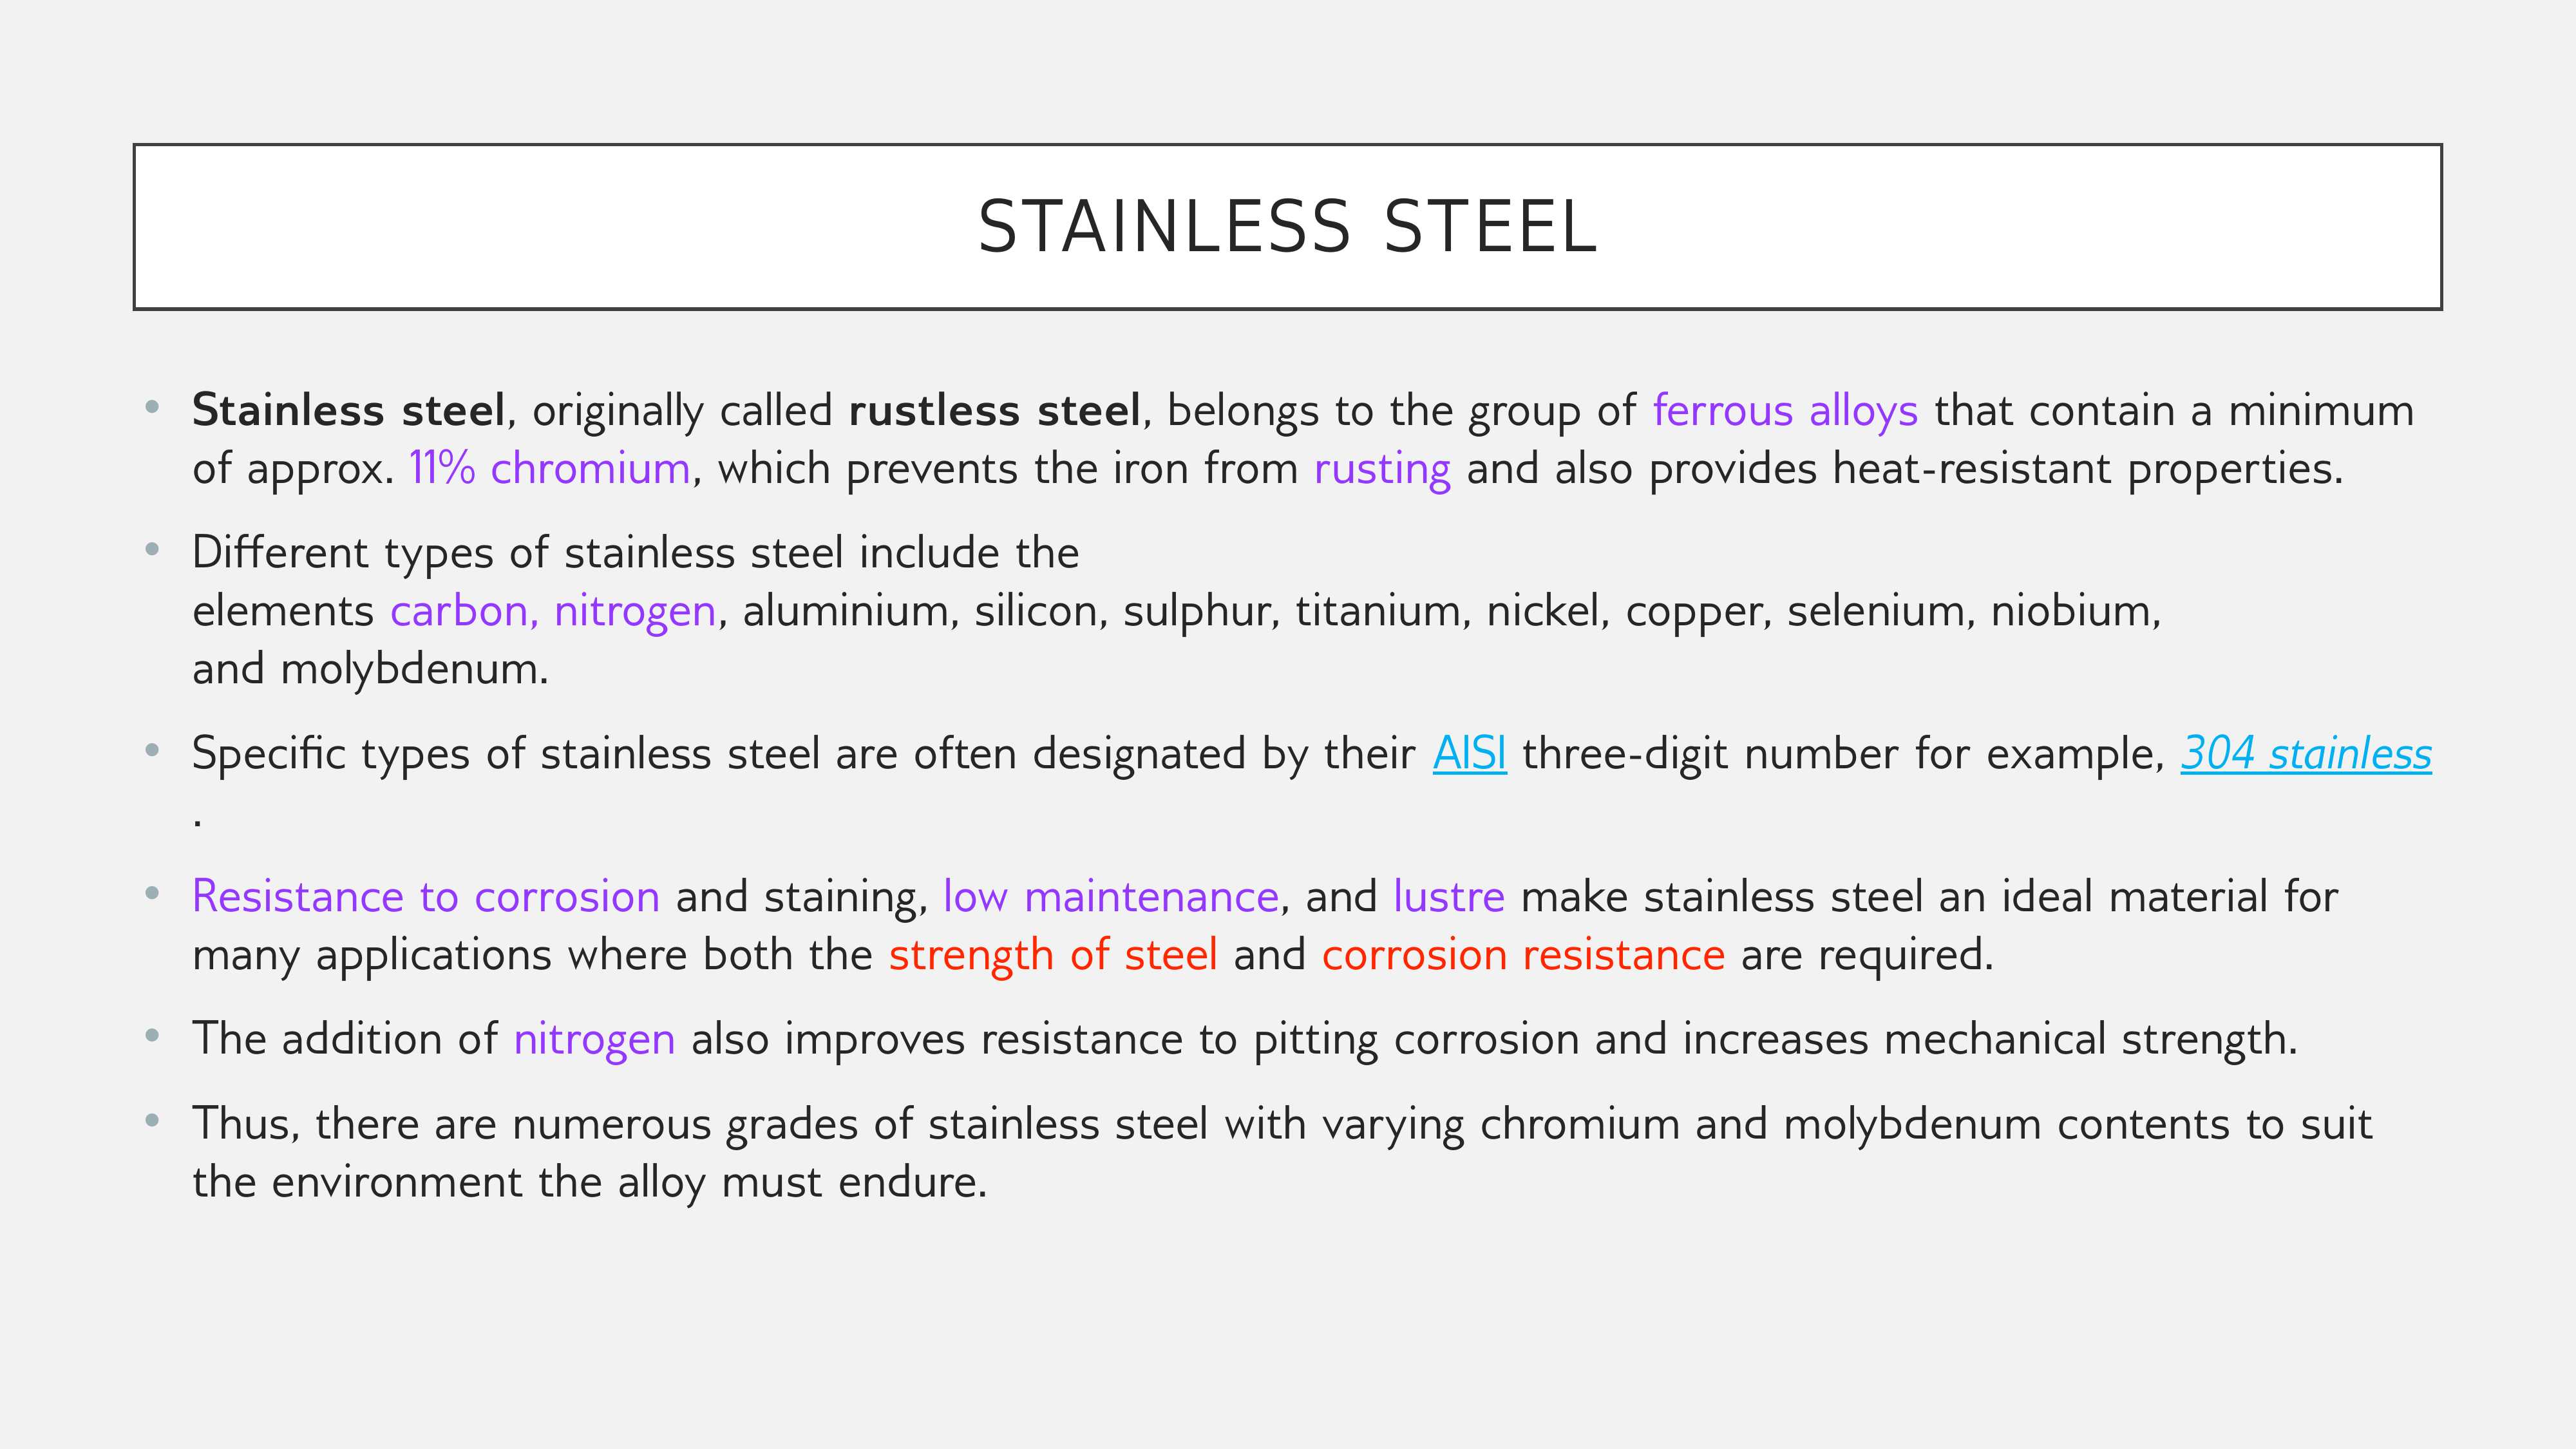

# Stainless Steel
Stainless steel, originally called rustless steel, belongs to the group of ferrous alloys that contain a minimum of approx. 11% chromium, which prevents the iron from rusting and also provides heat-resistant properties.
Different types of stainless steel include the elements carbon, nitrogen, aluminium, silicon, sulphur, titanium, nickel, copper, selenium, niobium, and molybdenum.
Specific types of stainless steel are often designated by their AISI three-digit number for example, 304 stainless.
Resistance to corrosion and staining, low maintenance, and lustre make stainless steel an ideal material for many applications where both the strength of steel and corrosion resistance are required.
The addition of nitrogen also improves resistance to pitting corrosion and increases mechanical strength.
Thus, there are numerous grades of stainless steel with varying chromium and molybdenum contents to suit the environment the alloy must endure.